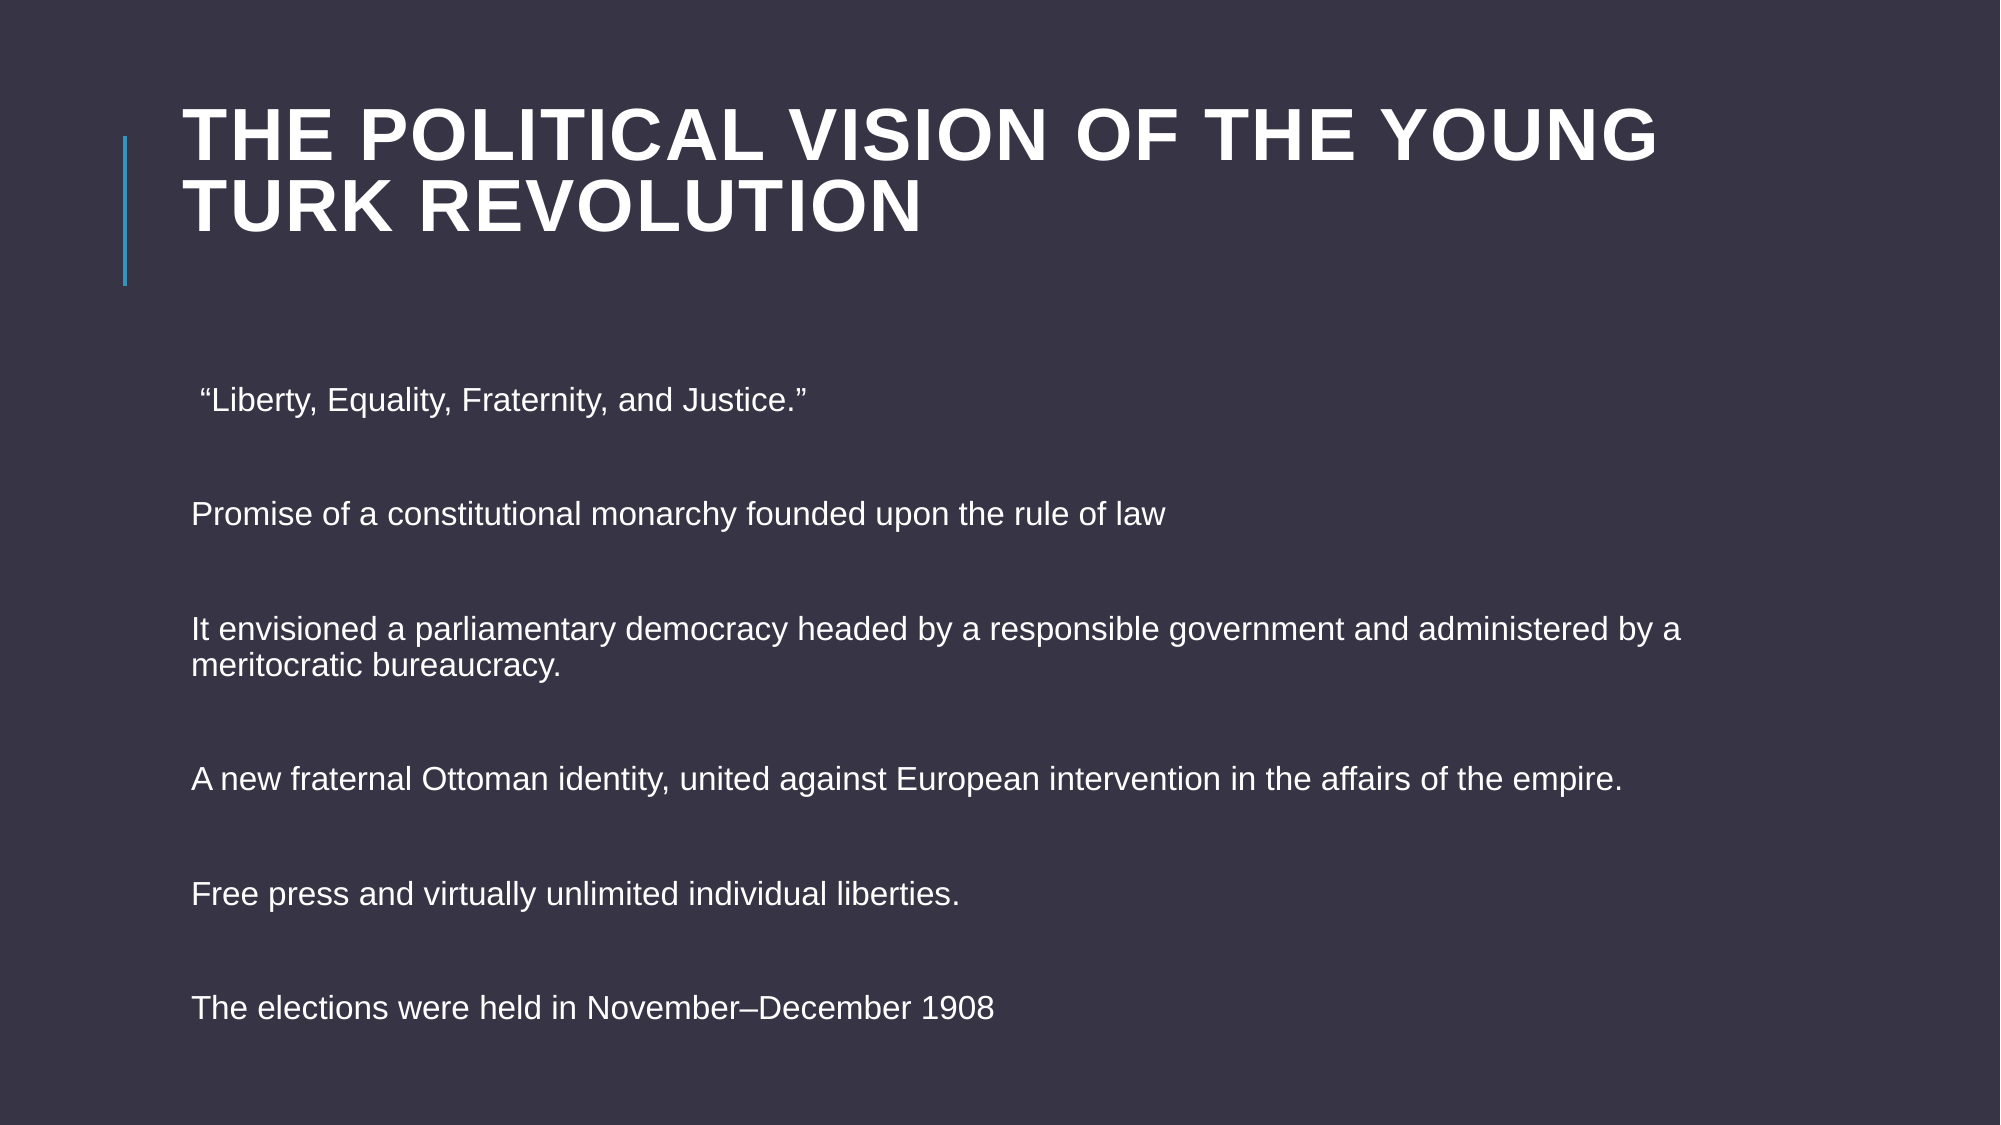

# The POLITICAL VISION of the Young Turk RevolutIon
 “Liberty, Equality, Fraternity, and Justice.”

Promise of a constitutional monarchy founded upon the rule of law

It envisioned a parliamentary democracy headed by a responsible government and administered by a meritocratic bureaucracy.

A new fraternal Ottoman identity, united against European intervention in the affairs of the empire.

Free press and virtually unlimited individual liberties.

The elections were held in November–December 1908